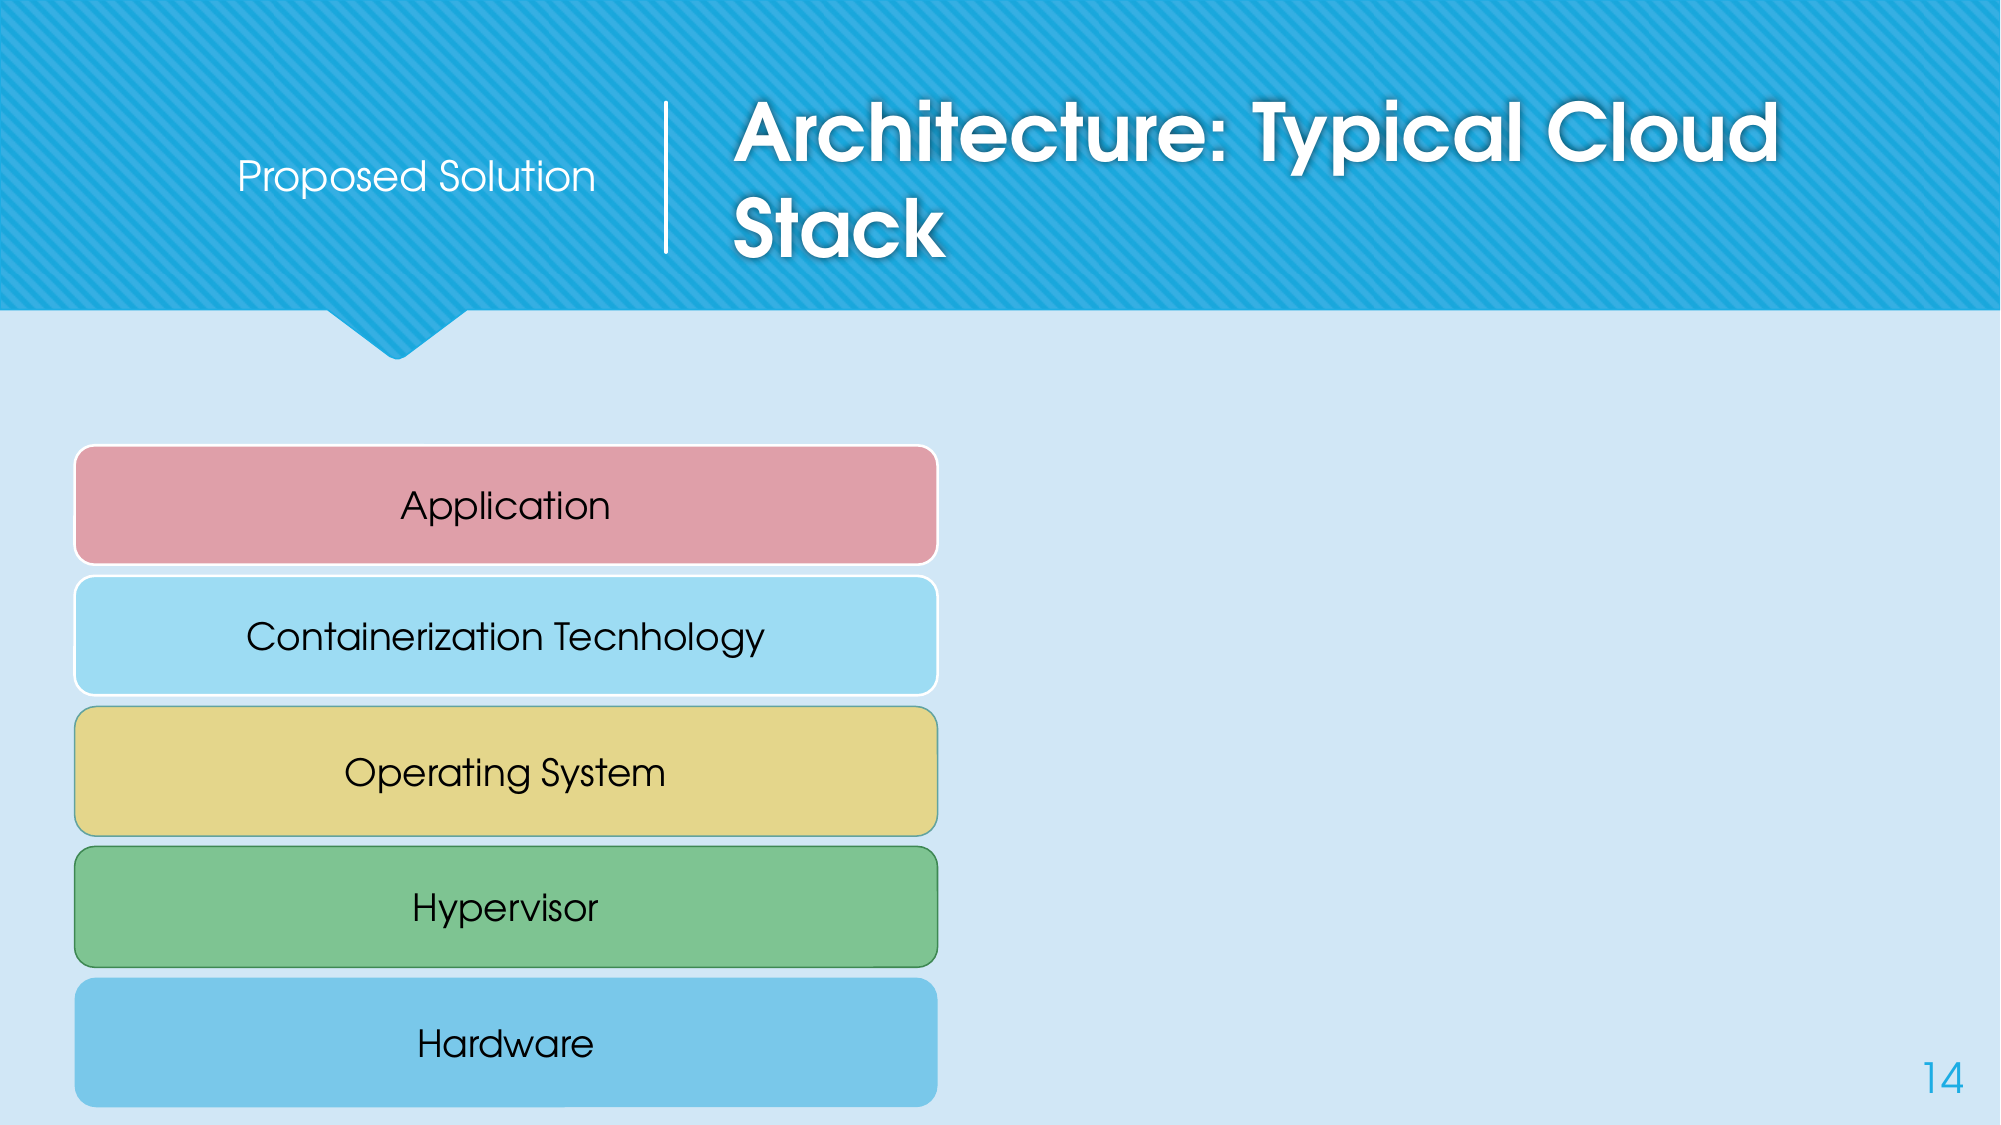

Proposed Solution
# Architecture: Typical Cloud Stack
Application
Containerization Tecnhology
Operating System
Hypervisor
Hardware
14